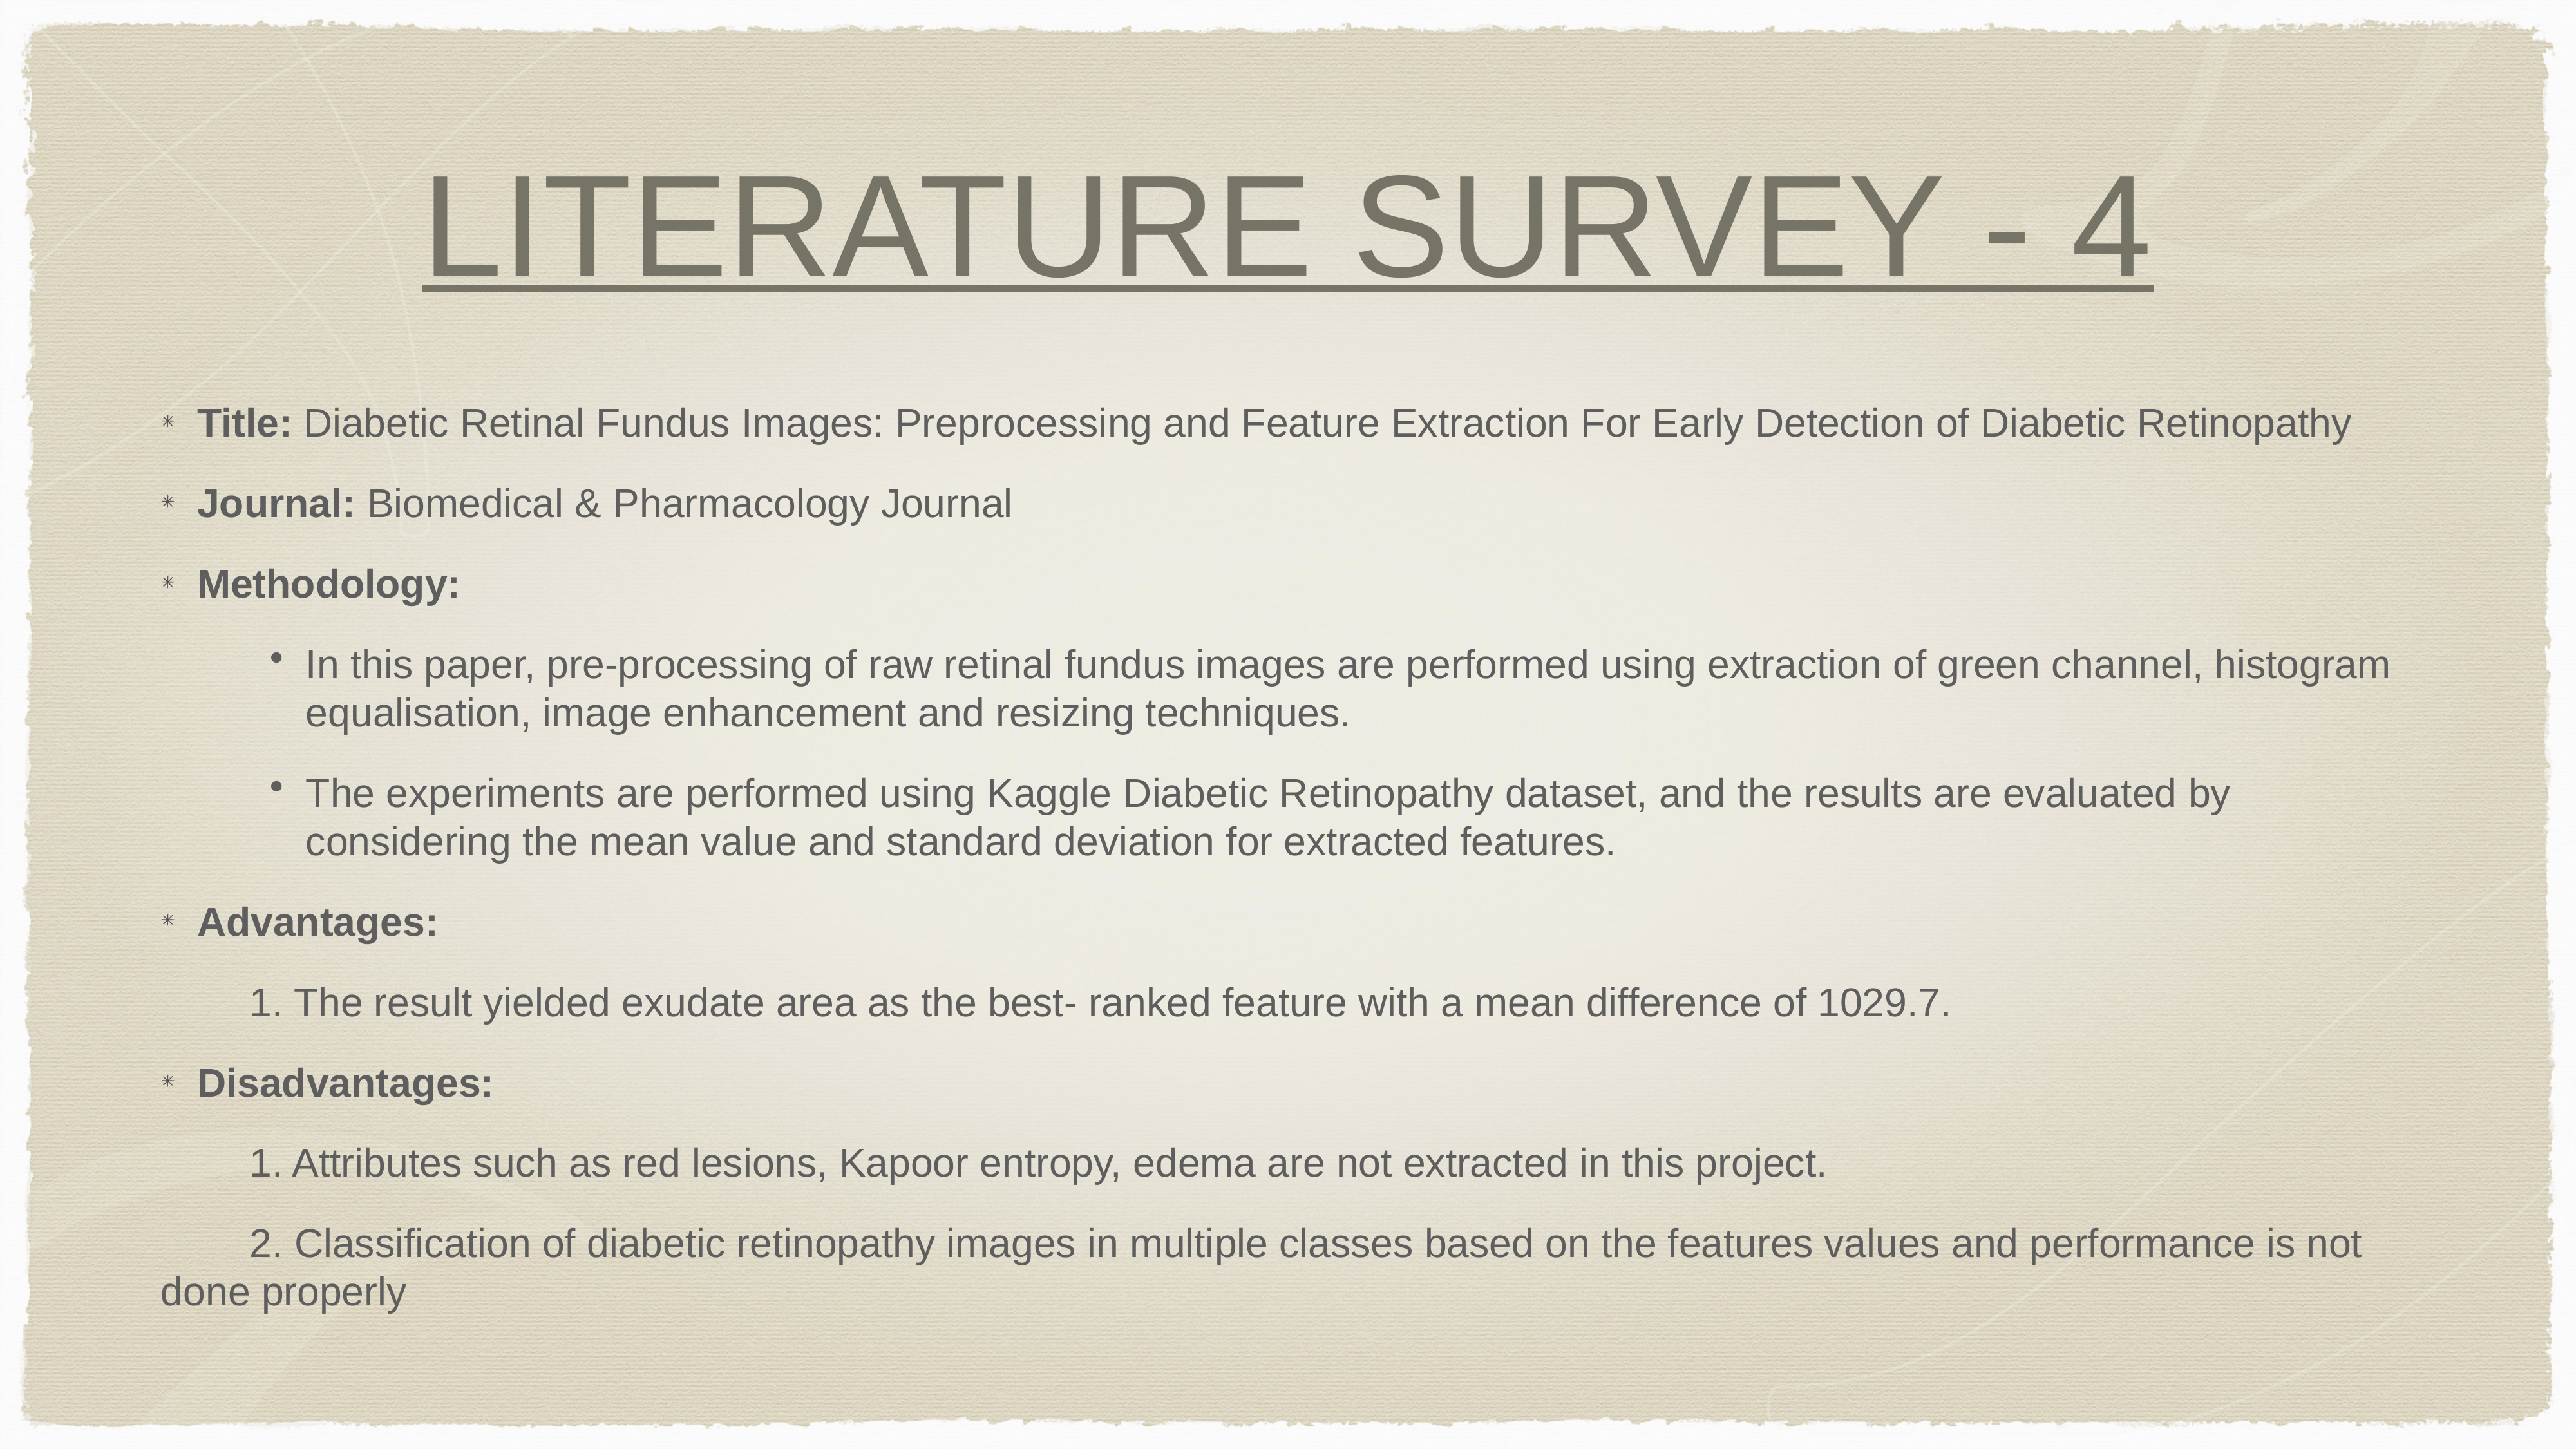

# LITERATURE SURVEY - 4
Title: Diabetic Retinal Fundus Images: Preprocessing and Feature Extraction For Early Detection of Diabetic Retinopathy
Journal: Biomedical & Pharmacology Journal
Methodology:
In this paper, pre-processing of raw retinal fundus images are performed using extraction of green channel, histogram equalisation, image enhancement and resizing techniques.
The experiments are performed using Kaggle Diabetic Retinopathy dataset, and the results are evaluated by considering the mean value and standard deviation for extracted features.
Advantages:
        1. The result yielded exudate area as the best- ranked feature with a mean difference of 1029.7.
Disadvantages:
        1. Attributes such as red lesions, Kapoor entropy, edema are not extracted in this project.
        2. Classification of diabetic retinopathy images in multiple classes based on the features values and performance is not done properly